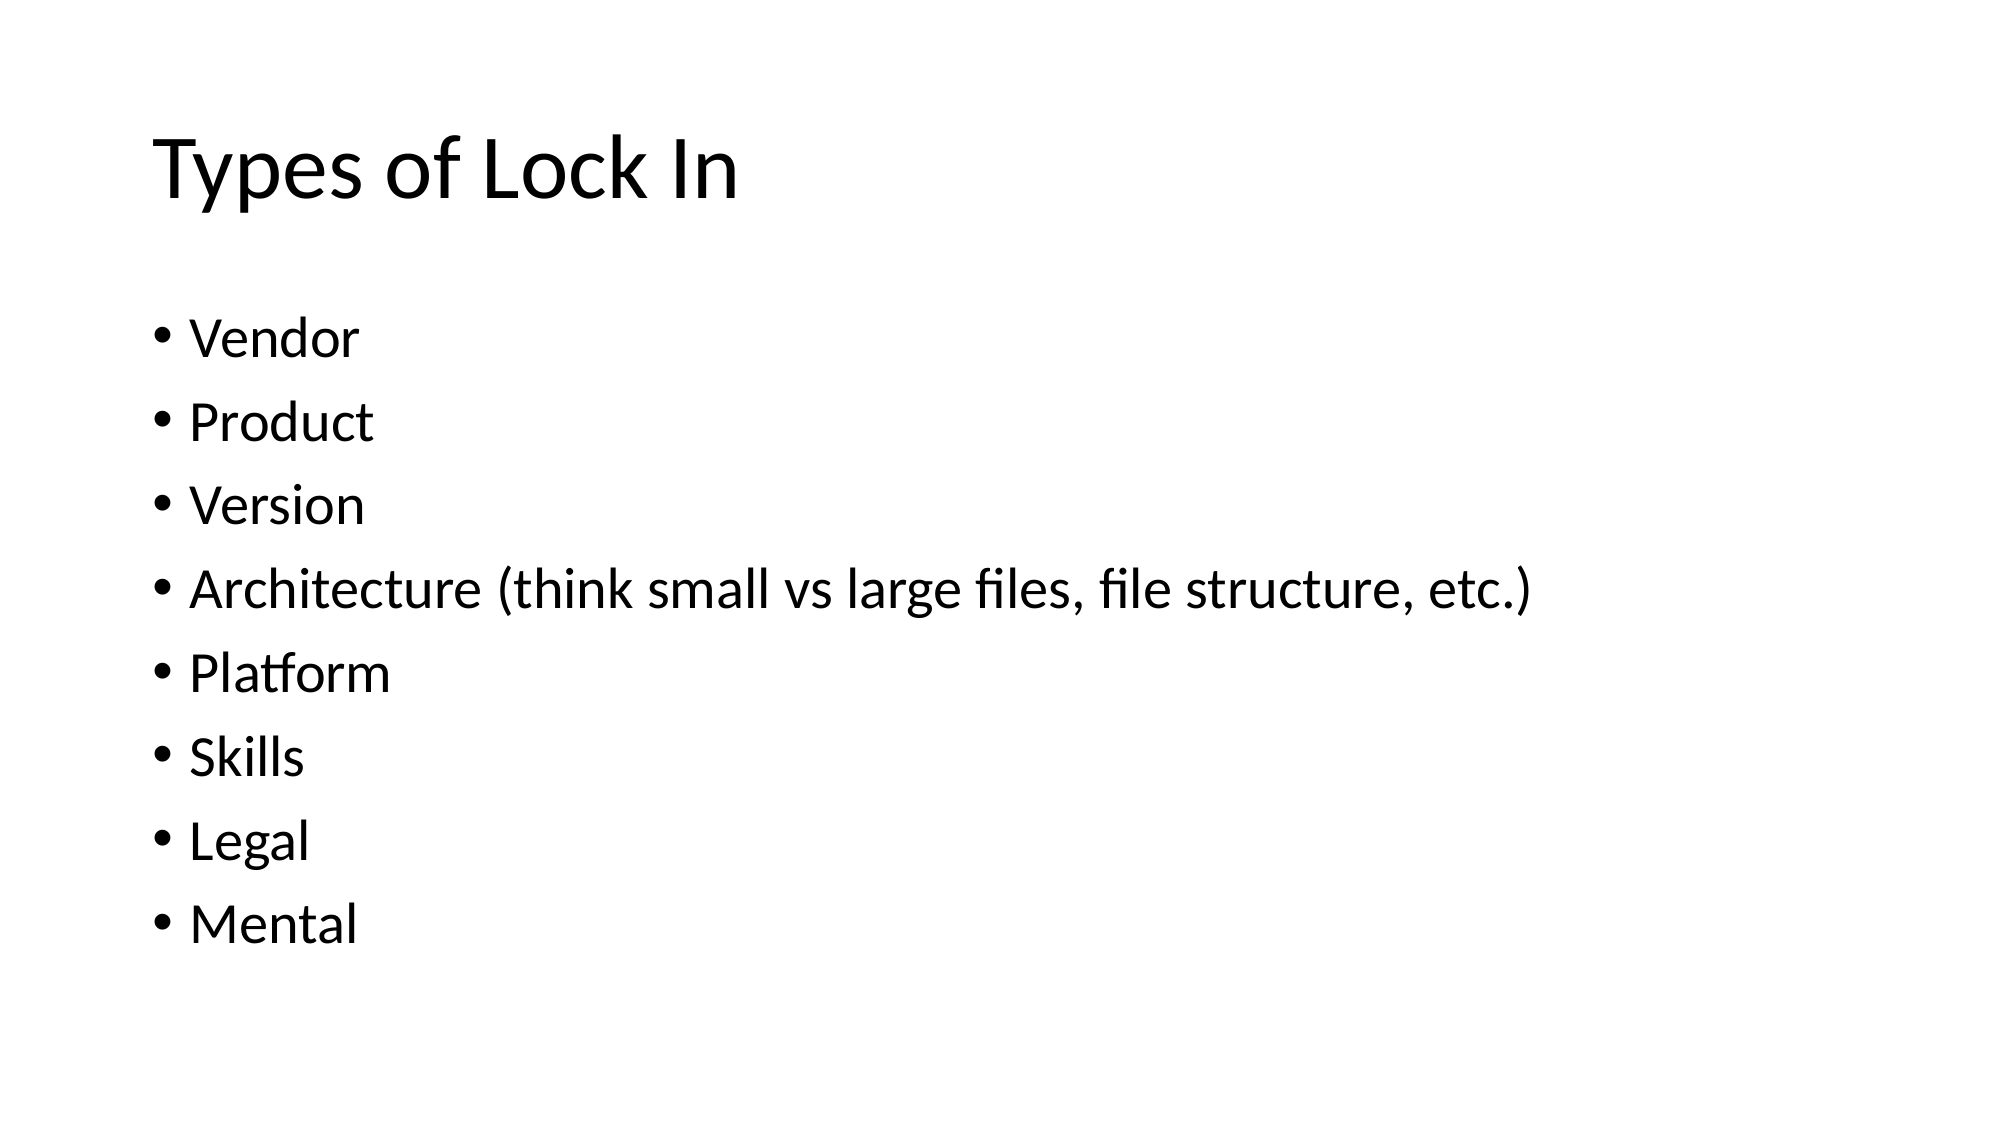

# Types of Lock In
Vendor
Product
Version
Architecture (think small vs large files, file structure, etc.)
Platform
Skills
Legal
Mental